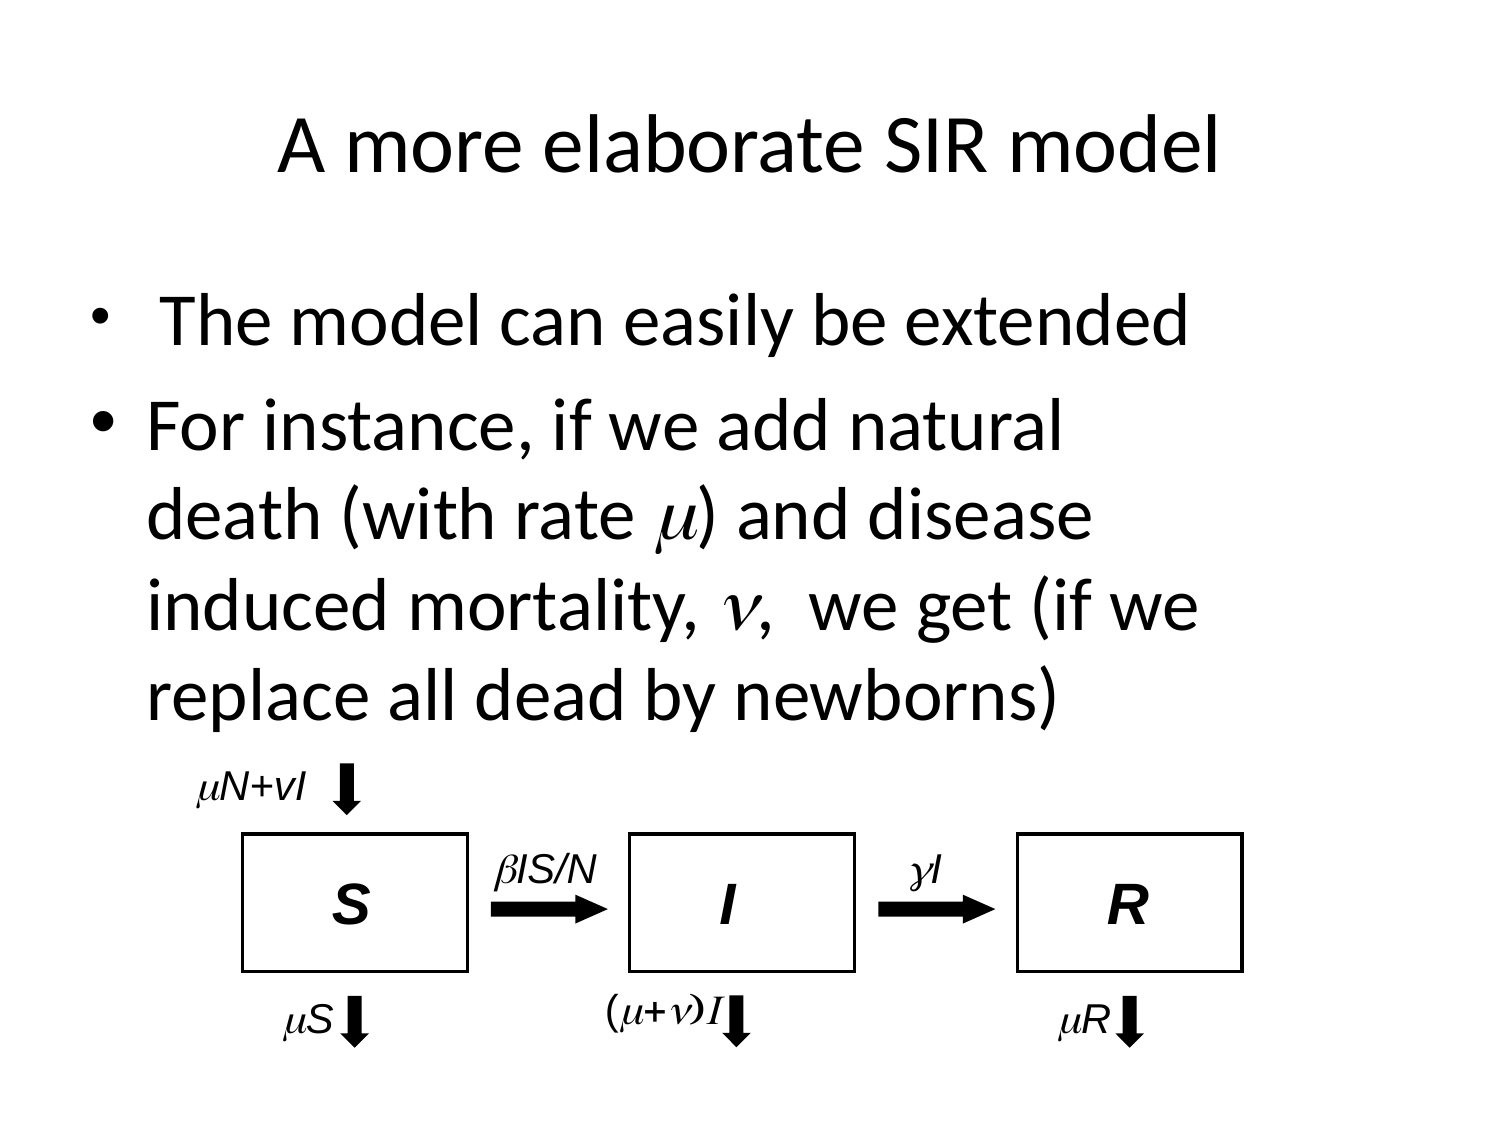

# A more elaborate SIR model
 The model can easily be extended
For instance, if we add natural death (with rate μ) and disease induced mortality, ν,  we get (if we  replace all dead by newborns)

μN+vI

βIS/N

γI

S
I
R

(μ+ν)Ι

μS

μR